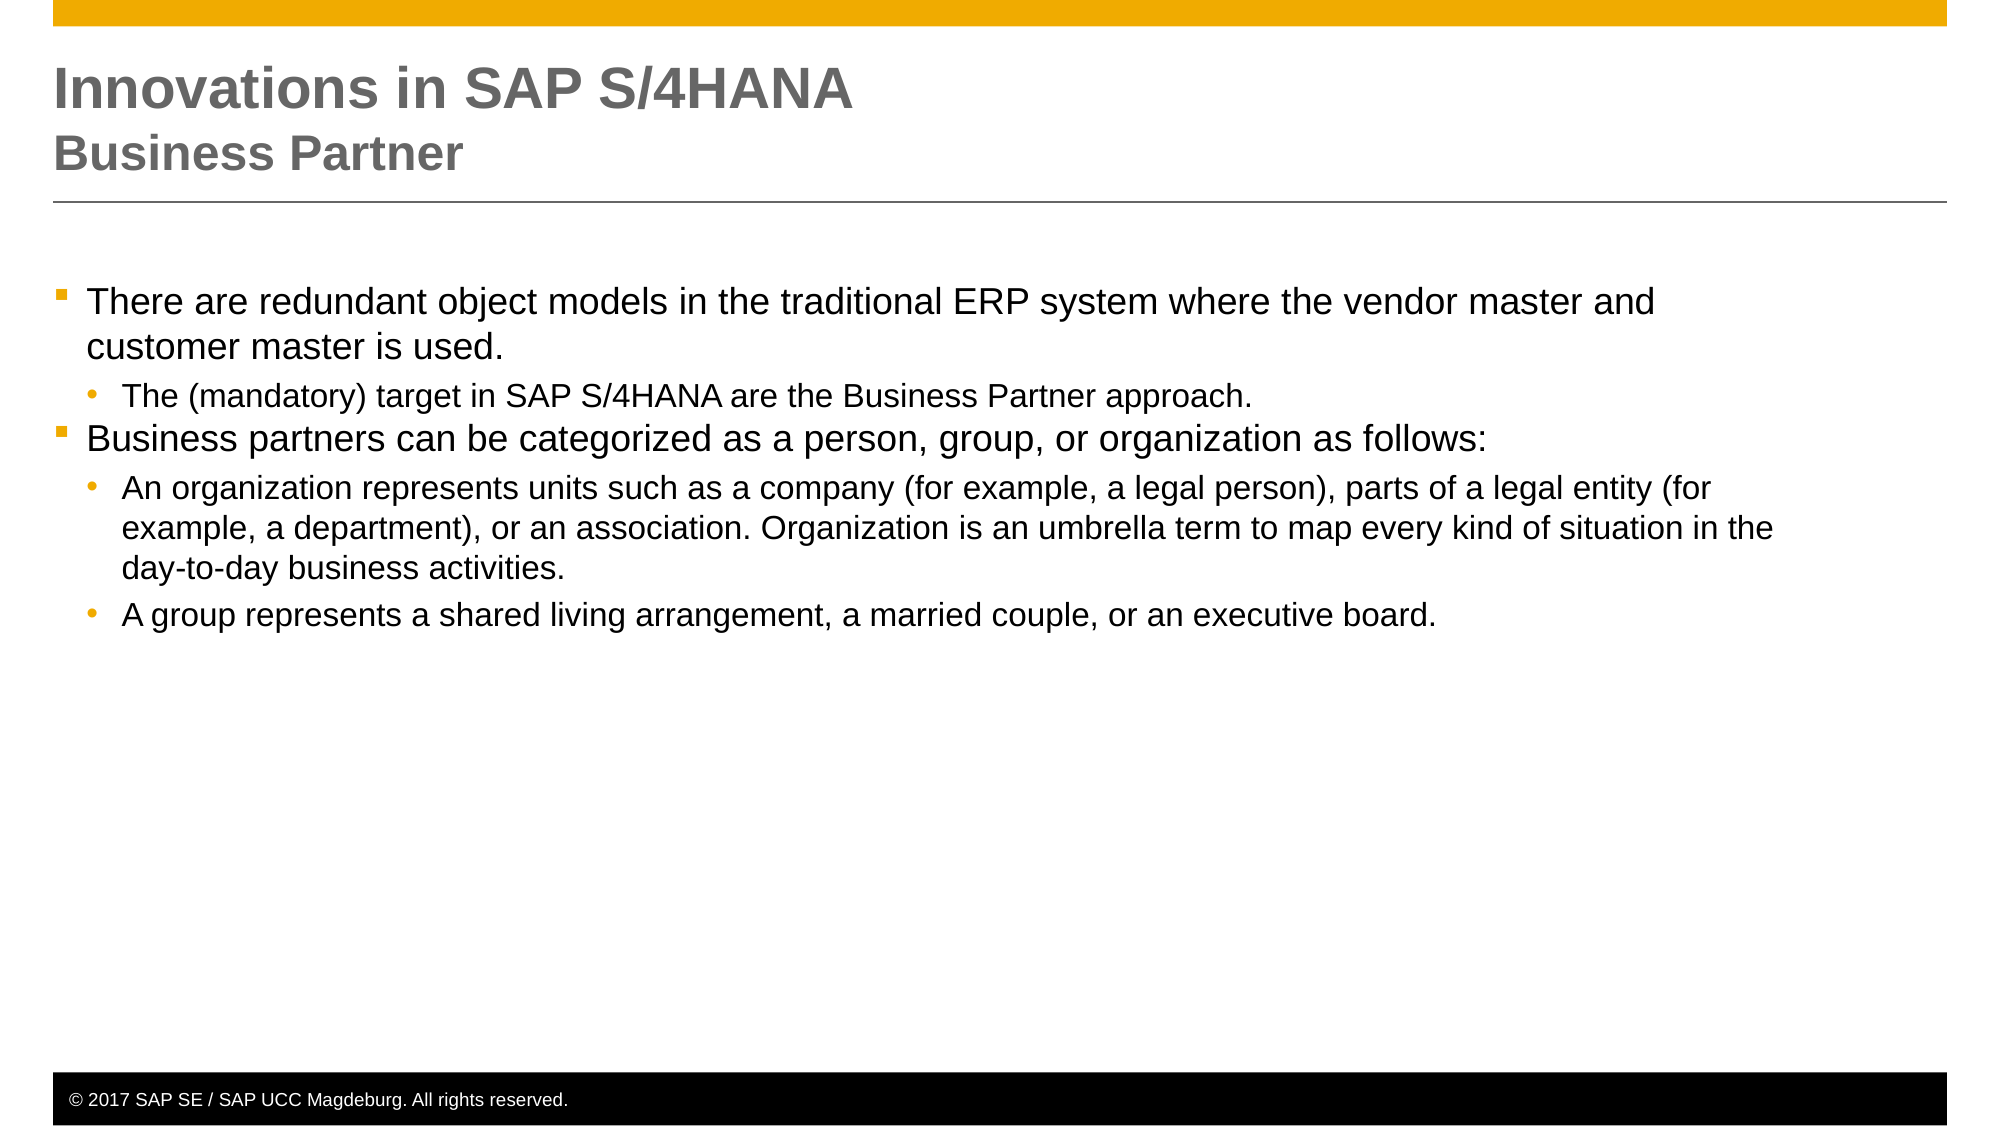

# Innovations in SAP S/4HANA Business Partner
There are redundant object models in the traditional ERP system where the vendor master and customer master is used.
The (mandatory) target in SAP S/4HANA are the Business Partner approach.
Business partners can be categorized as a person, group, or organization as follows:
An organization represents units such as a company (for example, a legal person), parts of a legal entity (for example, a department), or an association. Organization is an umbrella term to map every kind of situation in the day-to-day business activities.
A group represents a shared living arrangement, a married couple, or an executive board.